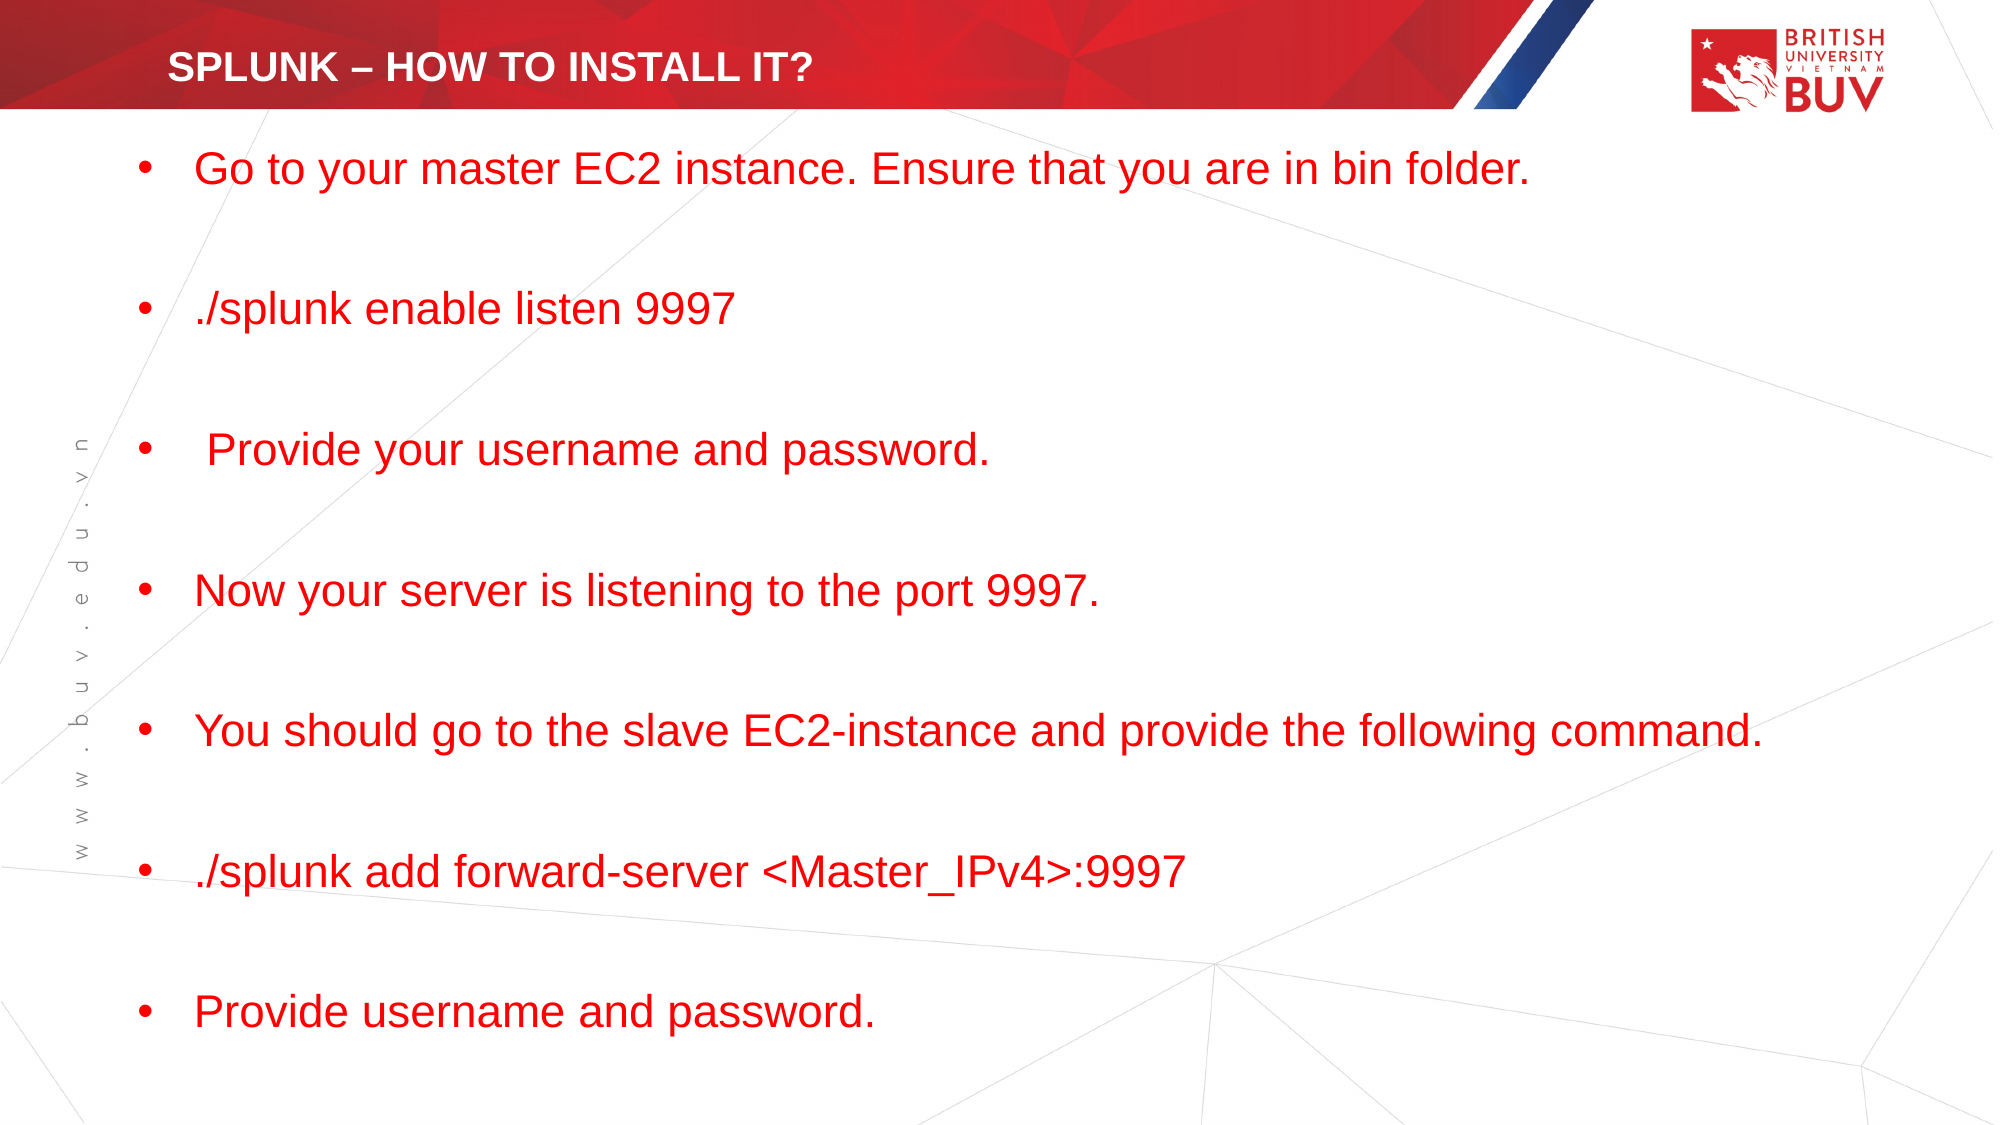

SPLUNK – HOW TO INSTALL IT?
Go to your master EC2 instance. Ensure that you are in bin folder.

./splunk enable listen 9997

 Provide your username and password.

Now your server is listening to the port 9997.

You should go to the slave EC2-instance and provide the following command.

./splunk add forward-server <Master_IPv4>:9997

Provide username and password.